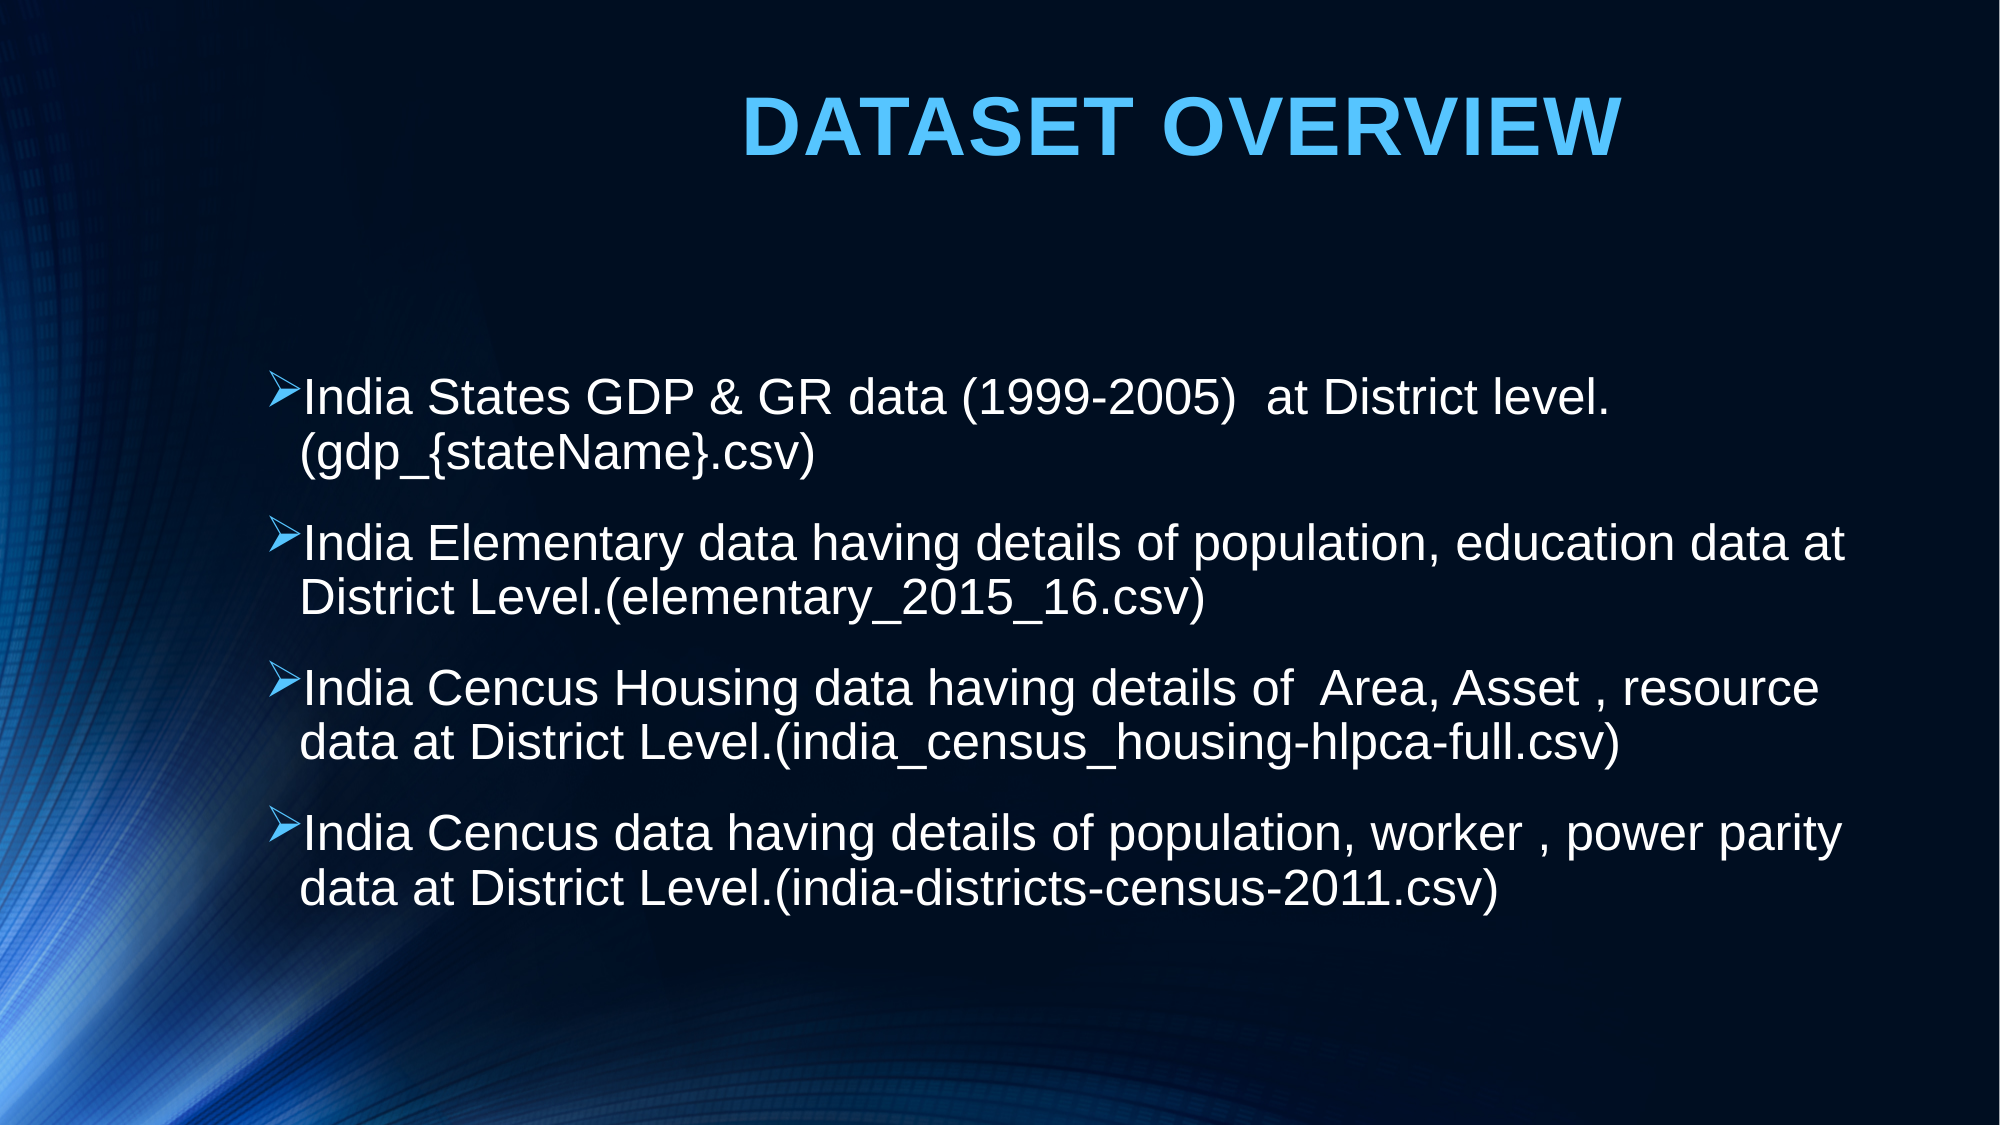

# DATASET OVERVIEW
India States GDP & GR data (1999-2005)  at District level.(gdp_{stateName}.csv)
India Elementary data having details of population, education data at District Level.(elementary_2015_16.csv)
India Cencus Housing data having details of  Area, Asset , resource data at District Level.(india_census_housing-hlpca-full.csv)
India Cencus data having details of population, worker , power parity data at District Level.(india-districts-census-2011.csv)